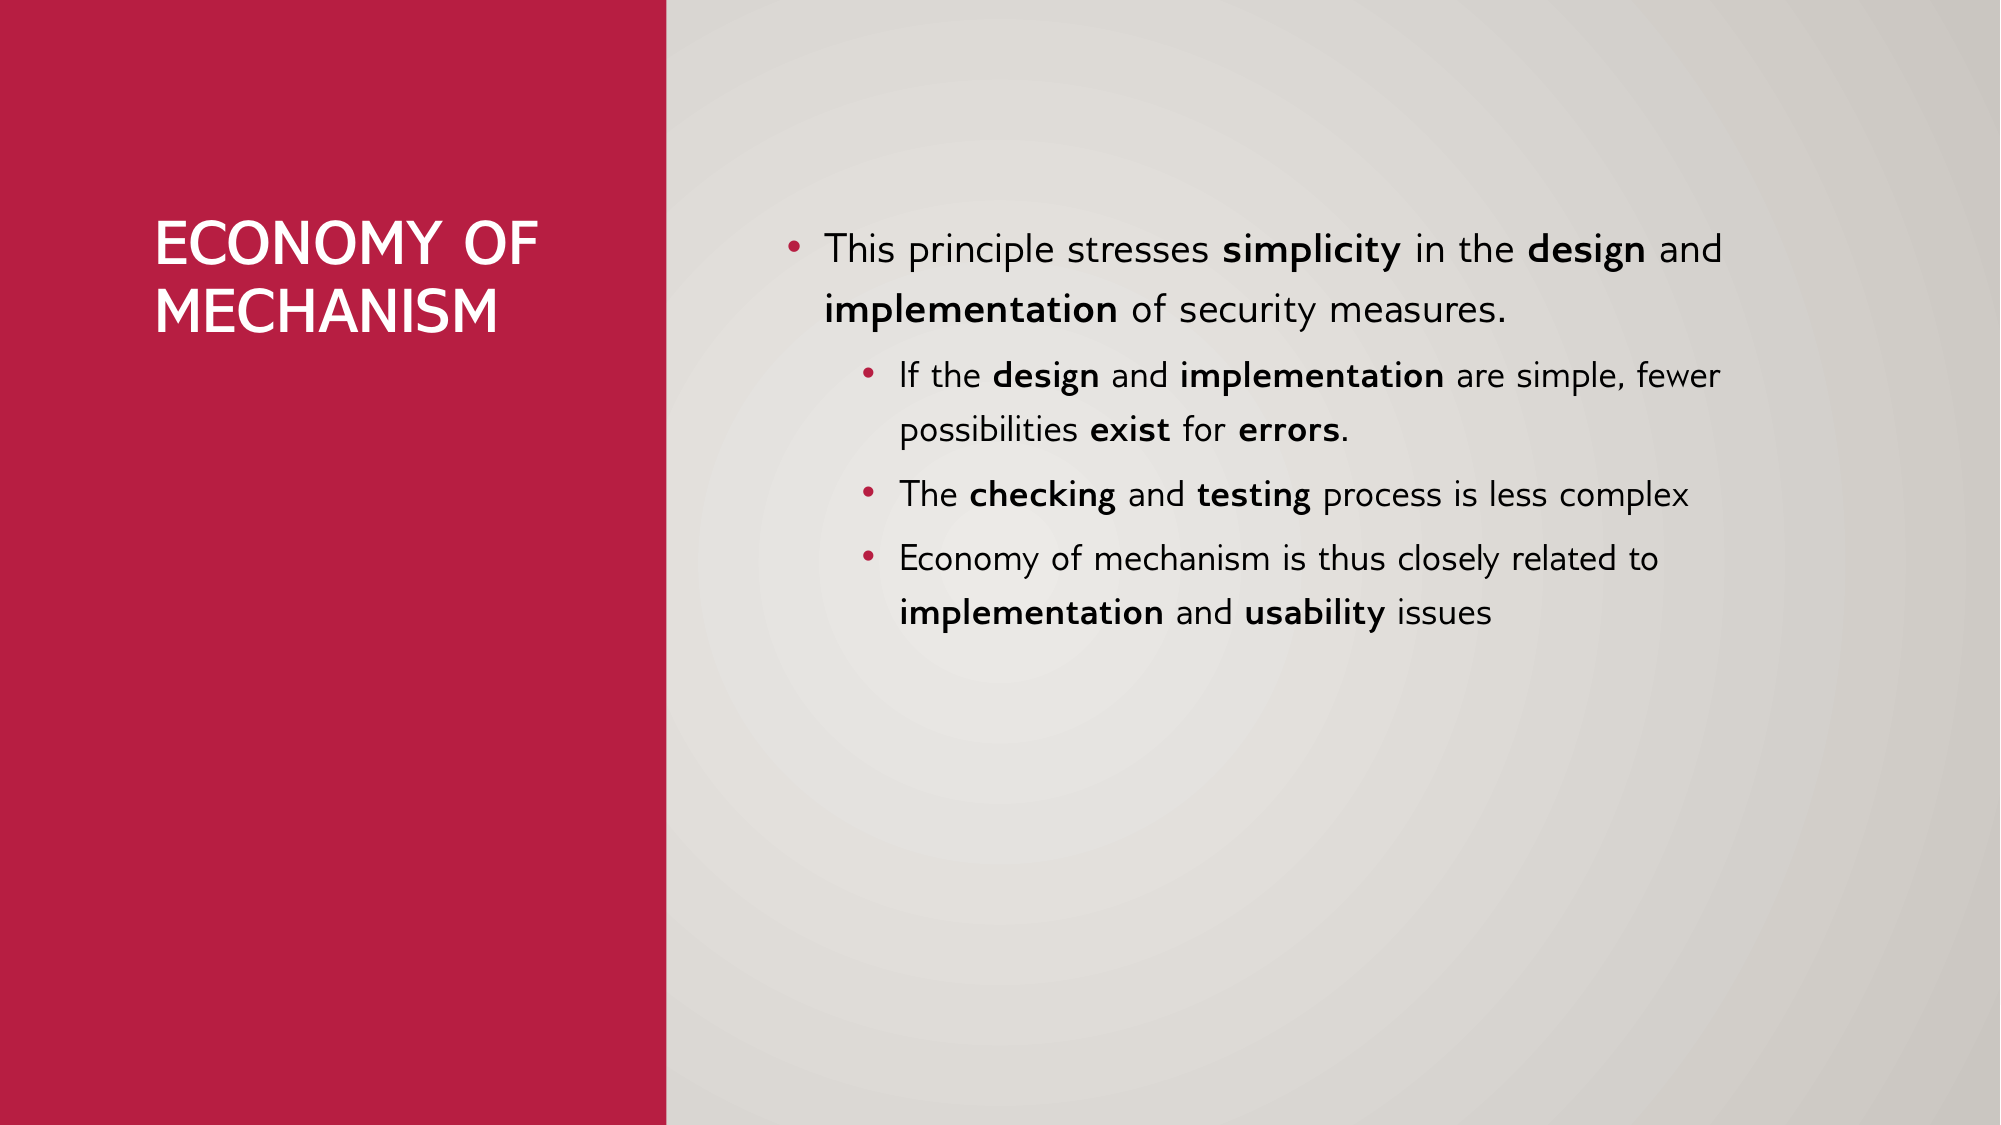

# Economy of mechanism
This principle stresses simplicity in the design and implementation of security measures.
If the design and implementation are simple, fewer possibilities exist for errors.
The checking and testing process is less complex
Economy of mechanism is thus closely related to implementation and usability issues